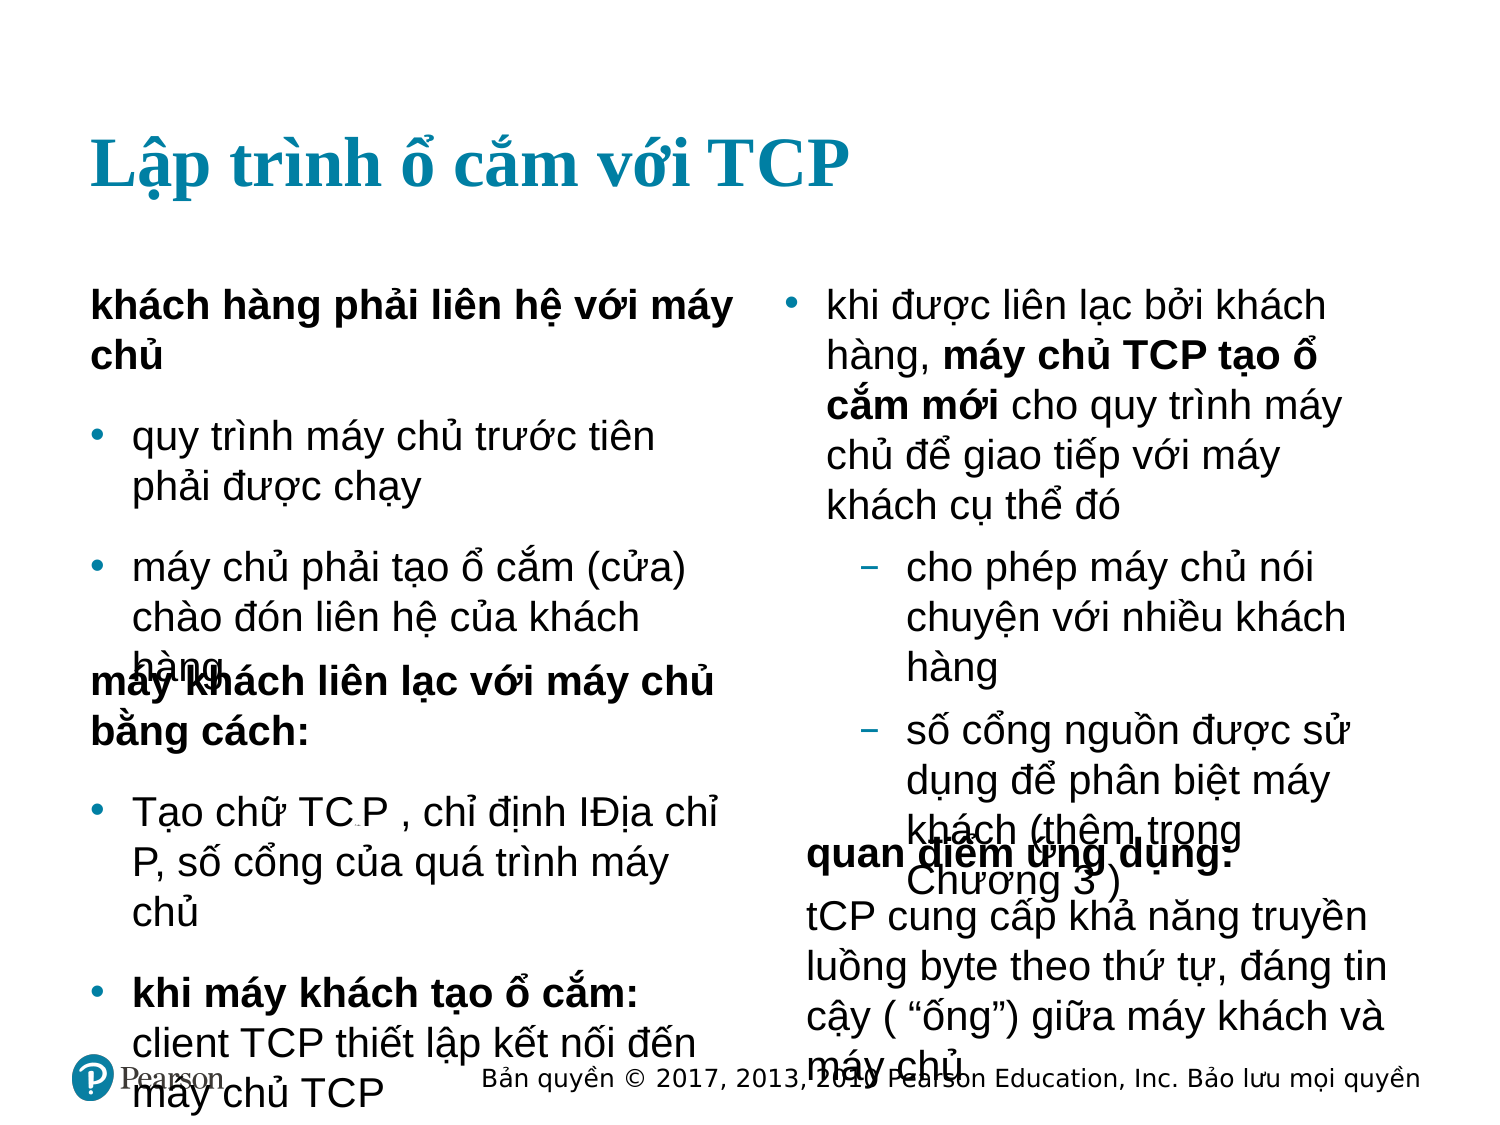

# Lập trình ổ cắm với T C P
khách hàng phải liên hệ với máy chủ
quy trình máy chủ trước tiên phải được chạy
máy chủ phải tạo ổ cắm (cửa) chào đón liên hệ của khách hàng
khi được liên lạc bởi khách hàng, máy chủ T C P tạo ổ cắm mới cho quy trình máy chủ để giao tiếp với máy khách cụ thể đó
cho phép máy chủ nói chuyện với nhiều khách hàng
số cổng nguồn được sử dụng để phân biệt máy khách (thêm trong Chương 3 )
máy khách liên lạc với máy chủ bằng cách:
Tạo chữ T C Ổ cắm P , chỉ định I Địa chỉ P, số cổng của quá trình máy chủ
khi máy khách tạo ổ cắm: client T C P thiết lập kết nối đến máy chủ T C P
quan điểm ứng dụng:
t C P cung cấp khả năng truyền luồng byte theo thứ tự, đáng tin cậy ( “ống”) giữa máy khách và máy chủ